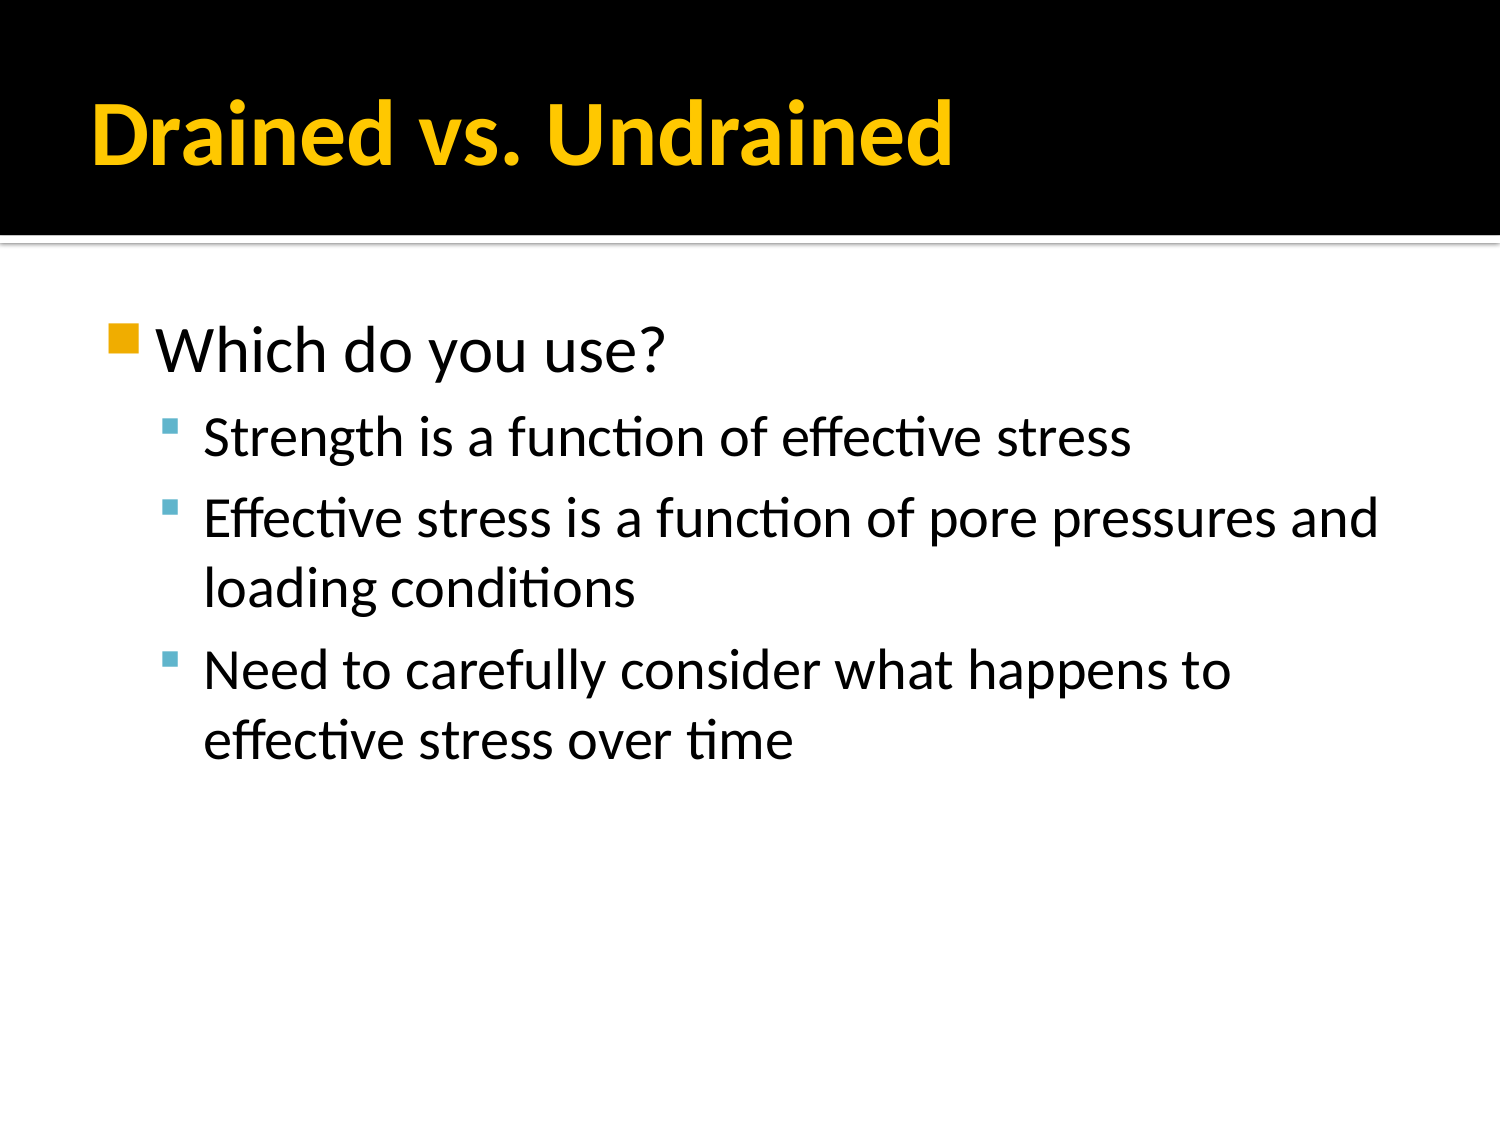

# Drained vs. Undrained
Which do you use?
Strength is a function of effective stress
Effective stress is a function of pore pressures and loading conditions
Need to carefully consider what happens to effective stress over time